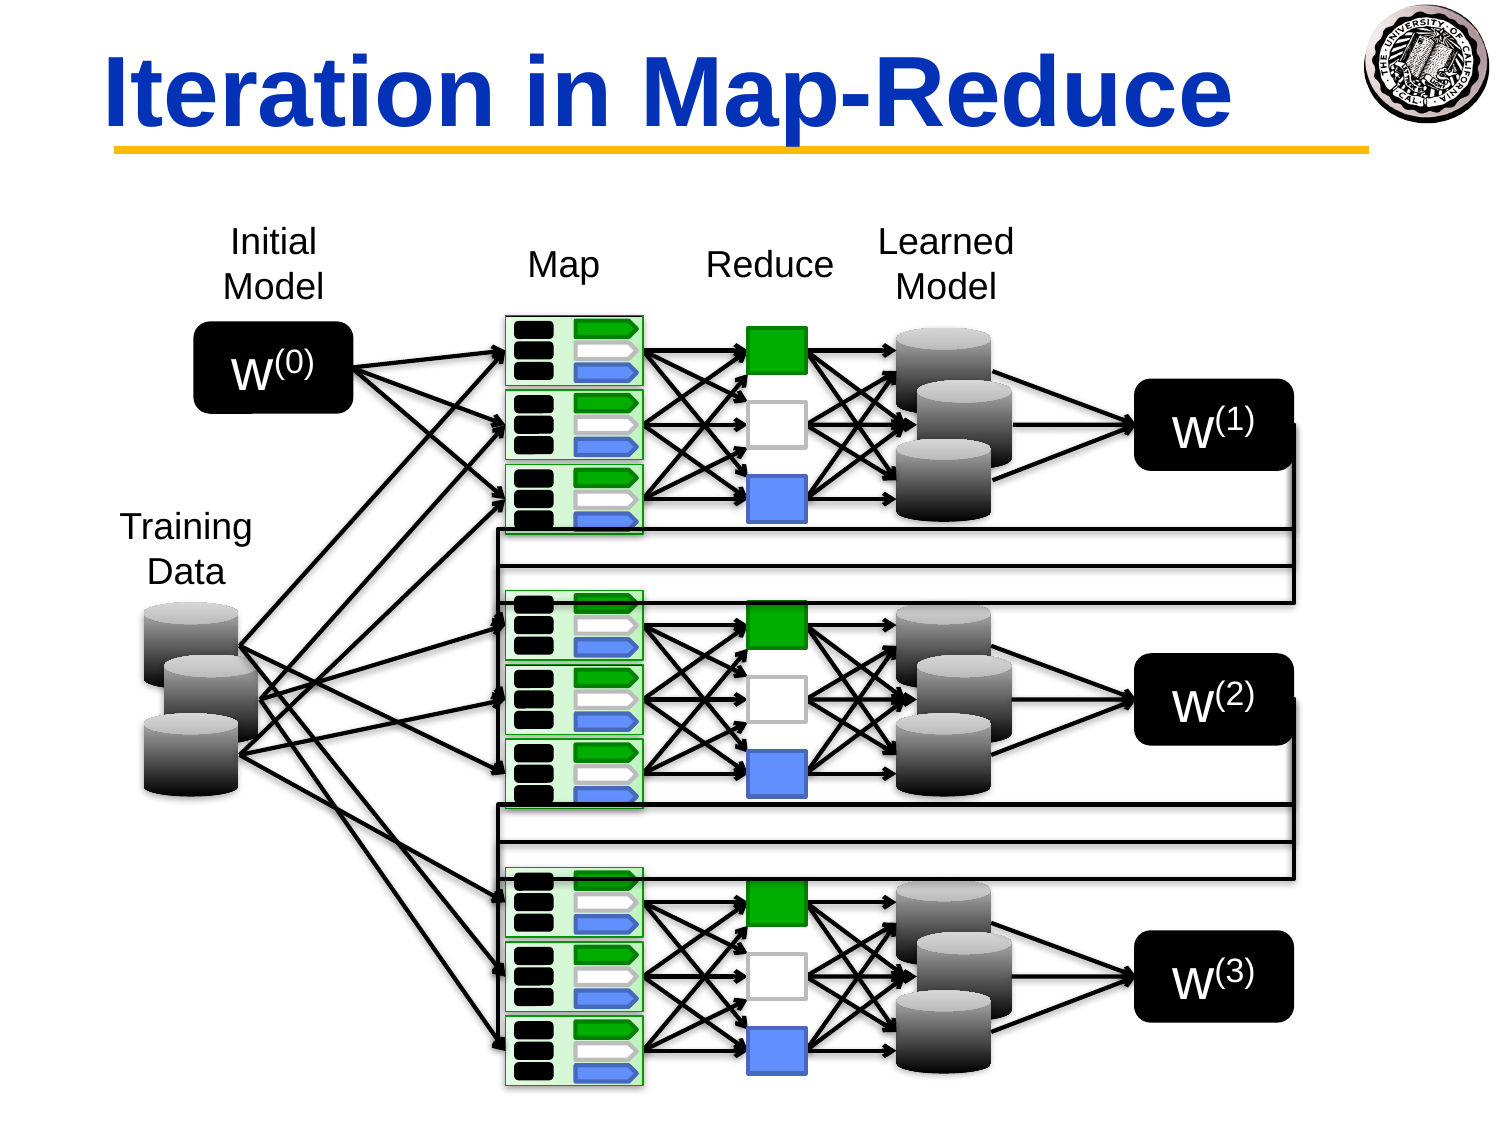

# Iteration in Map-Reduce
Initial
Model
w(0)
Learned
Model
Map
Reduce

w(1)
Training
Data

w(2)

w(3)